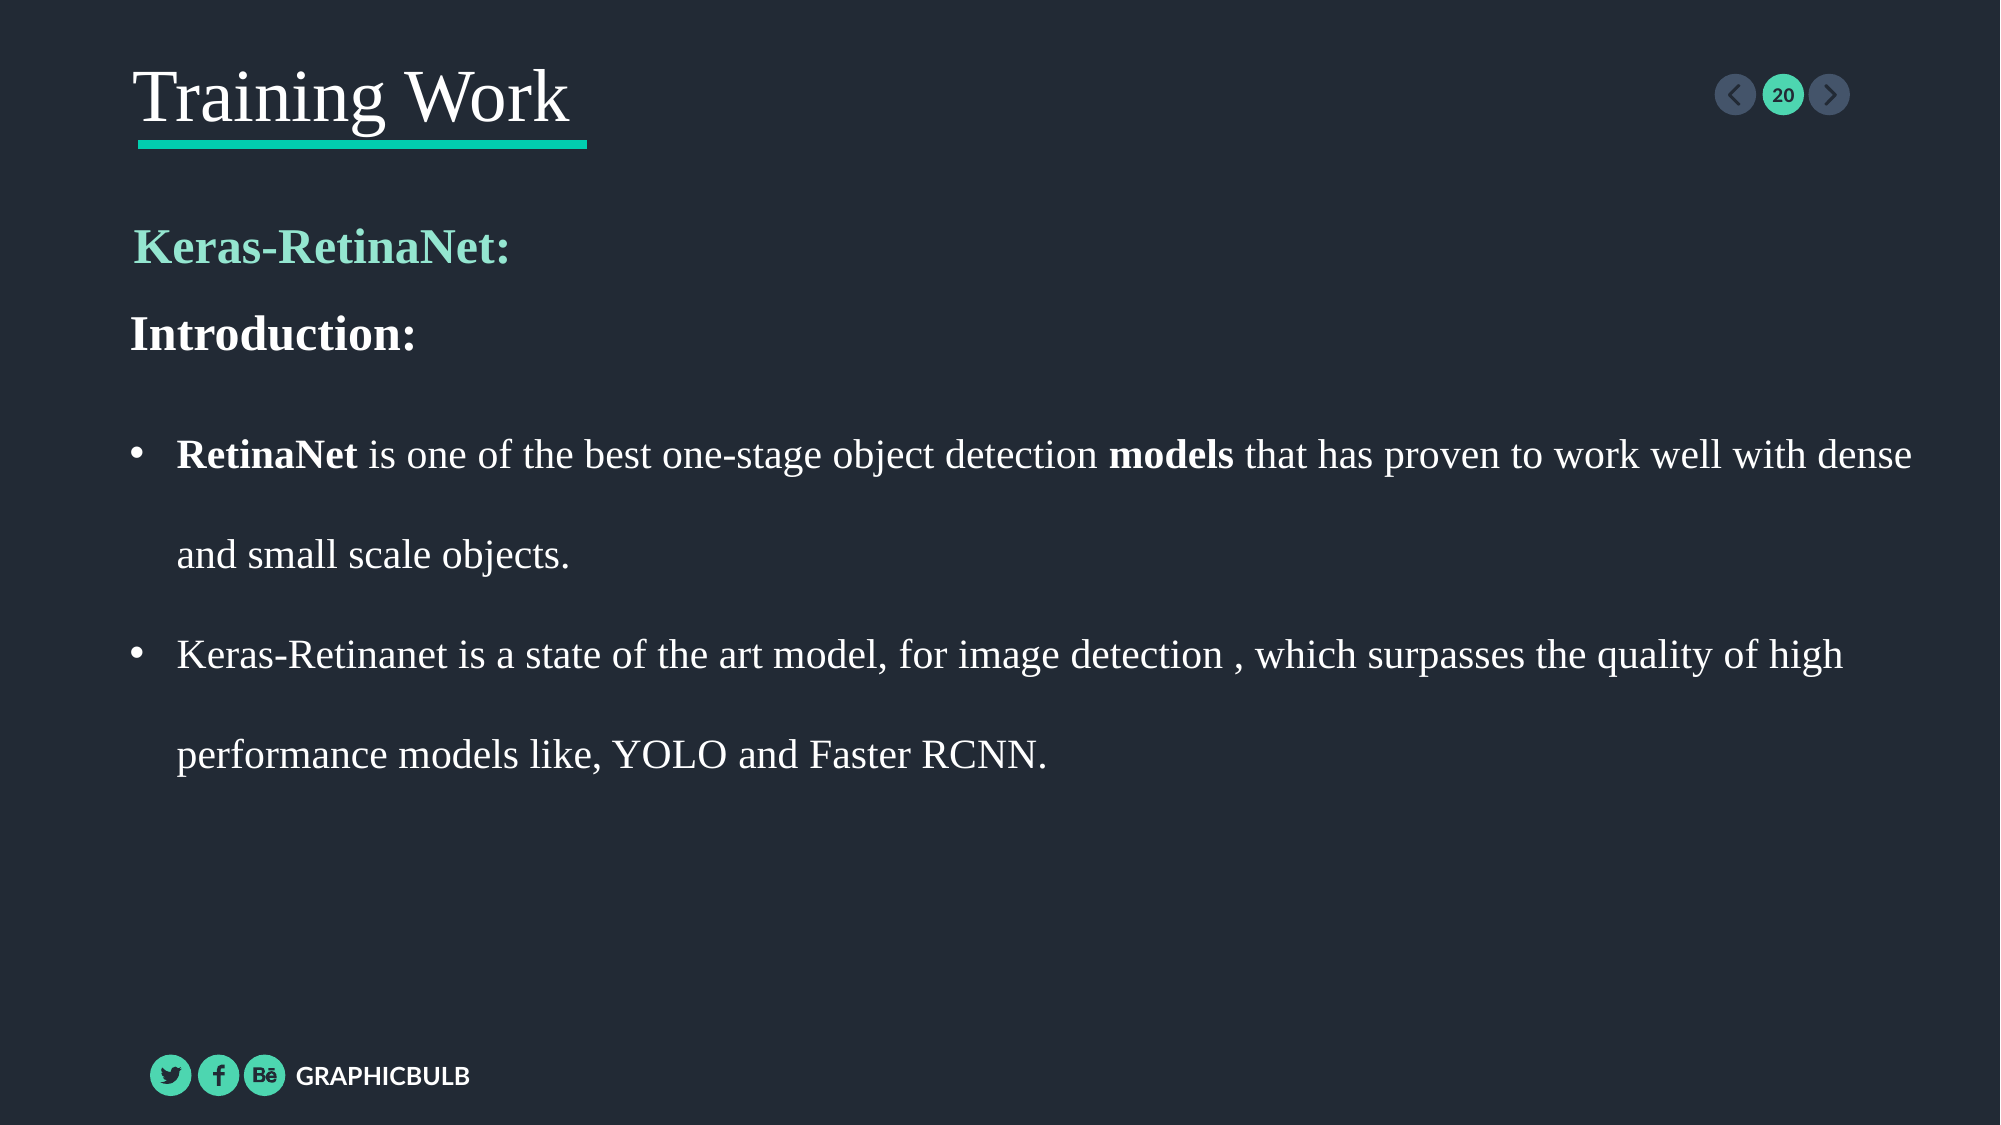

Training Work
Keras-RetinaNet:
Introduction:
RetinaNet is one of the best one-stage object detection models that has proven to work well with dense and small scale objects.
Keras-Retinanet is a state of the art model, for image detection , which surpasses the quality of high performance models like, YOLO and Faster RCNN.